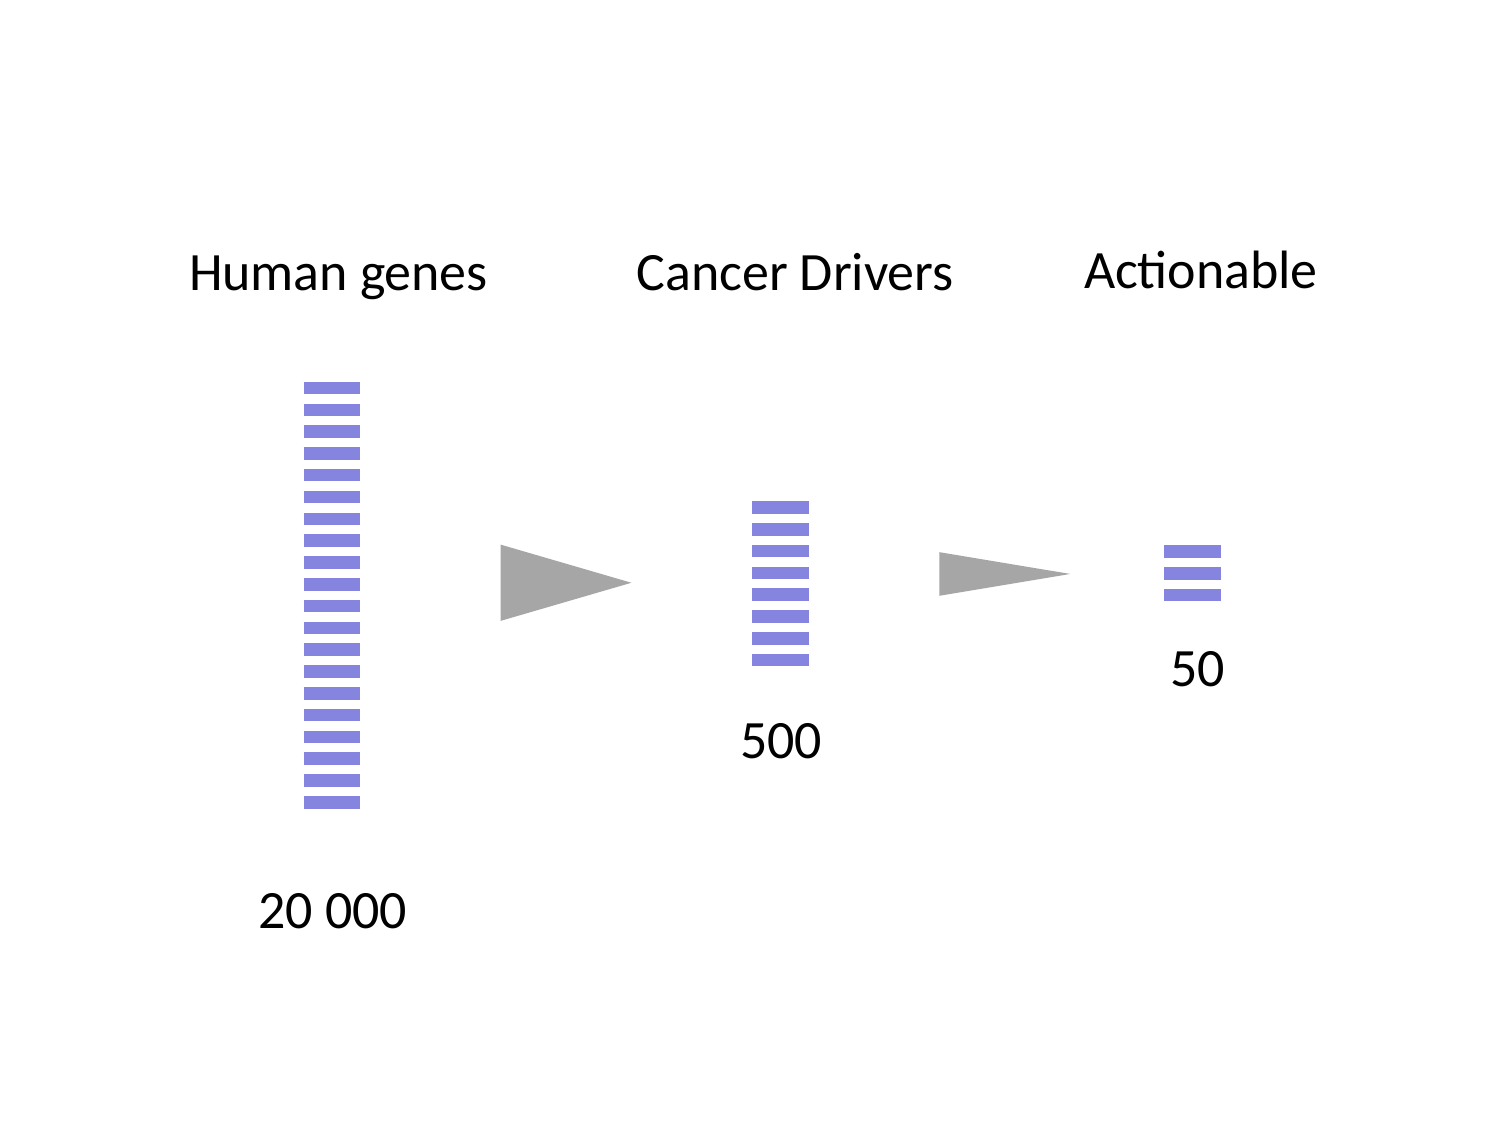

Actionable
Human genes
Cancer Drivers

50
500
20 000